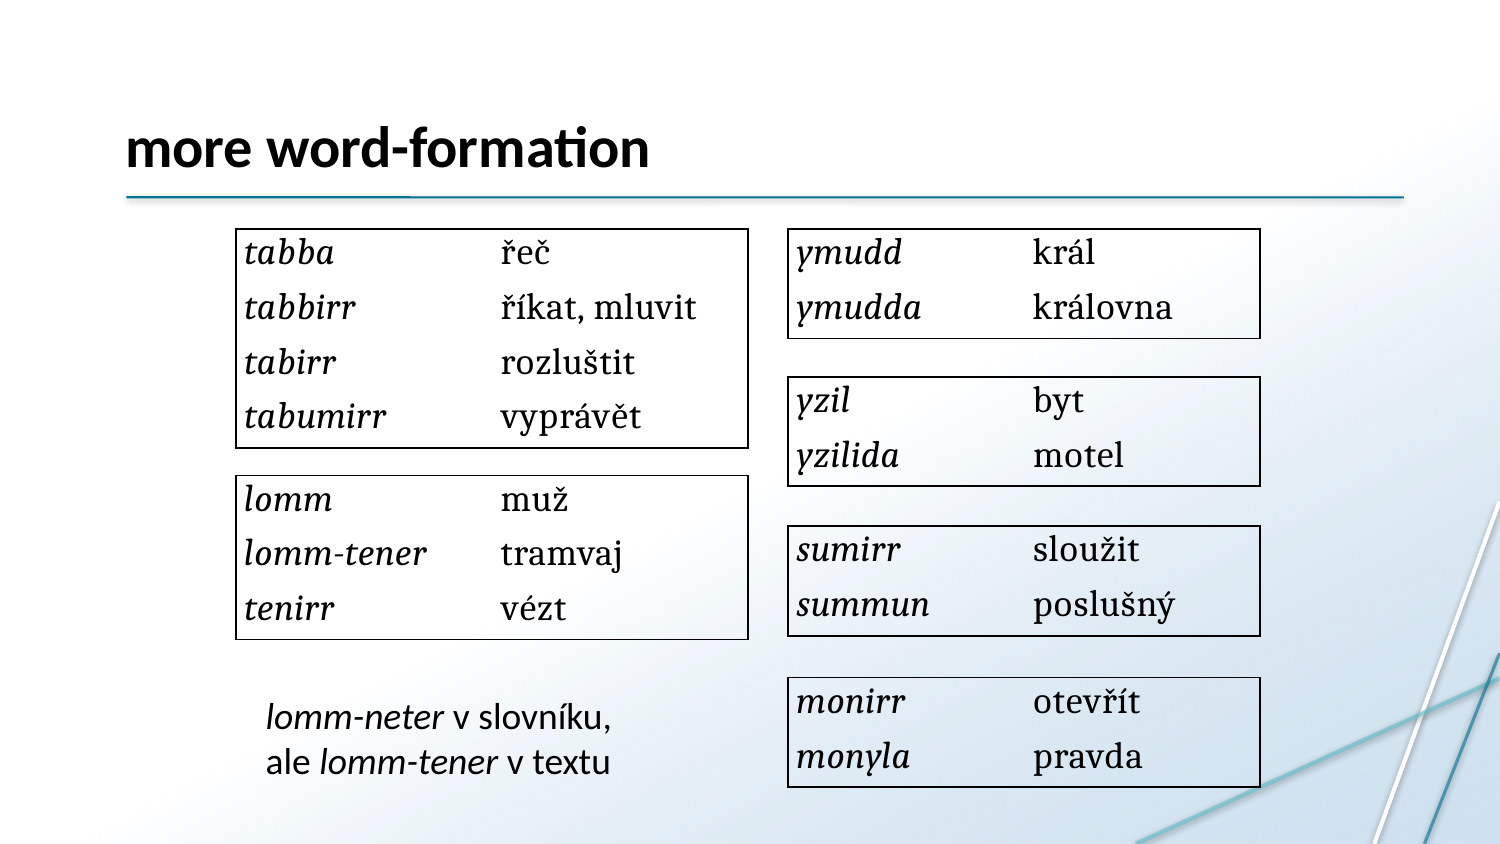

# more word-formation
| tabba | řeč |
| --- | --- |
| tabbirr | říkat, mluvit |
| tabirr | rozluštit |
| tabumirr | vyprávět |
| ymudd | král |
| --- | --- |
| ymudda | královna |
| yzil | byt |
| --- | --- |
| yzilida | motel |
| lomm | muž |
| --- | --- |
| lomm-tener | tramvaj |
| tenirr | vézt |
| sumirr | sloužit |
| --- | --- |
| summun | poslušný |
| monirr | otevřít |
| --- | --- |
| monyla | pravda |
lomm-neter v slovníku,
ale lomm-tener v textu